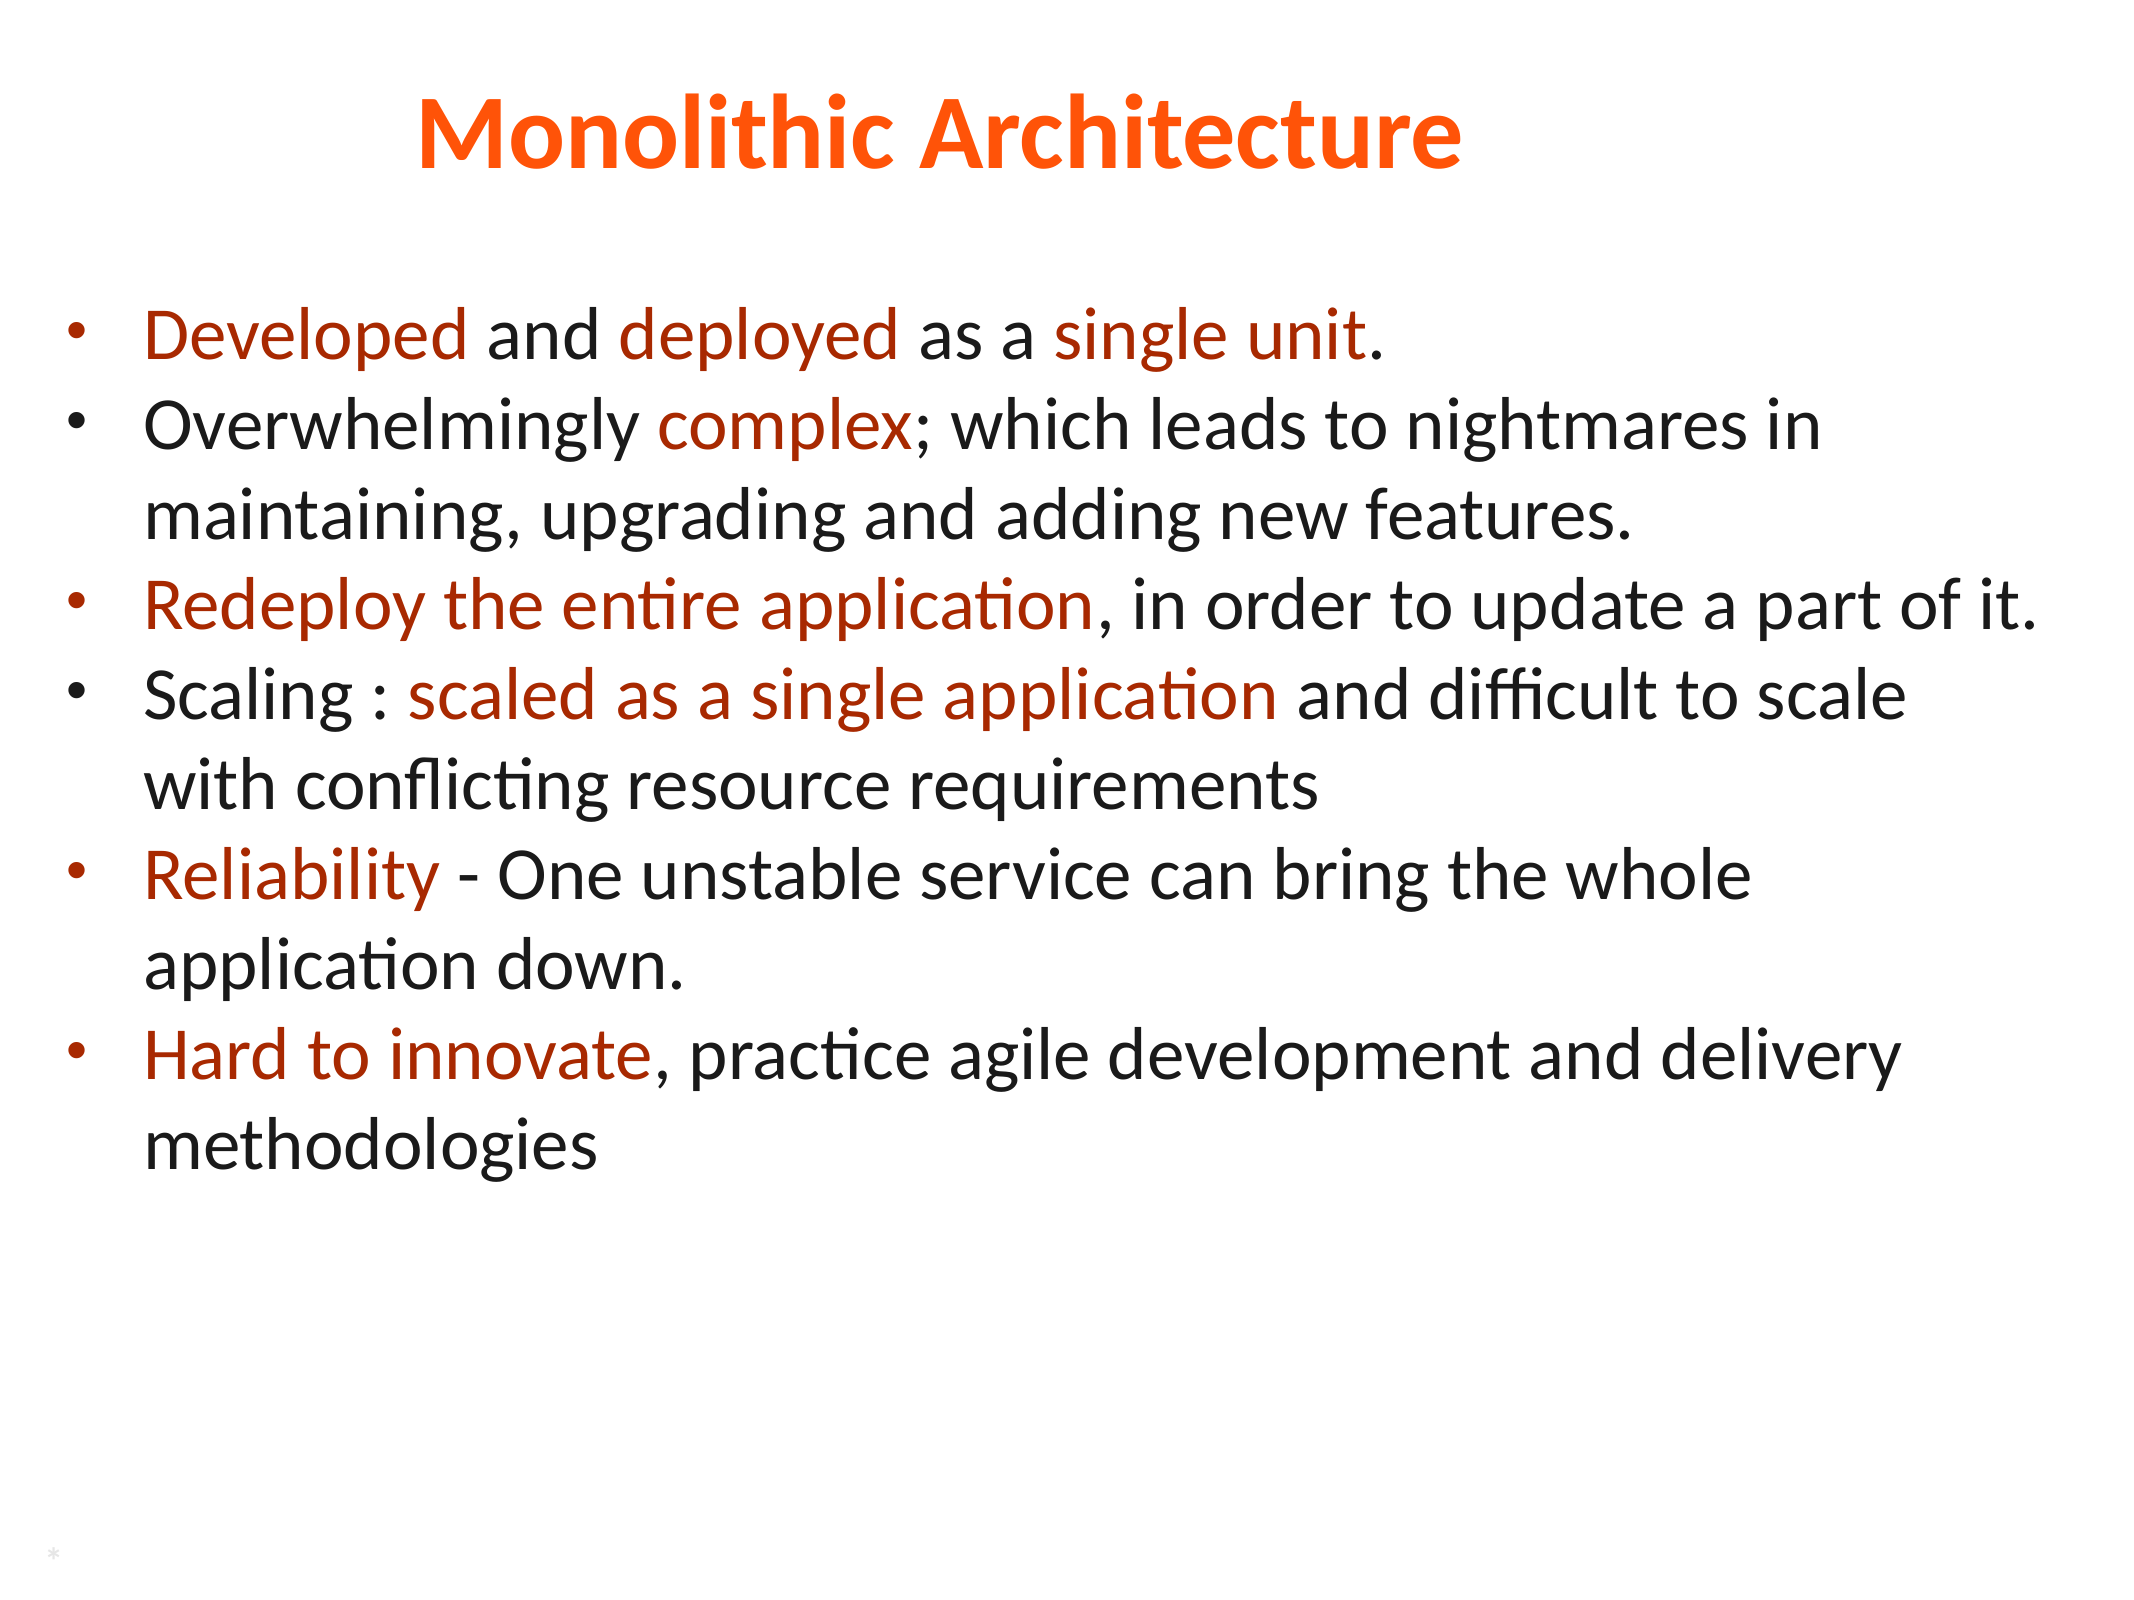

# Monolithic Architecture
Developed and deployed as a single unit.
Overwhelmingly complex; which leads to nightmares in maintaining, upgrading and adding new features.
Redeploy the entire application, in order to update a part of it.
Scaling : scaled as a single application and difficult to scale with conflicting resource requirements
Reliability - One unstable service can bring the whole application down.
Hard to innovate, practice agile development and delivery methodologies

*